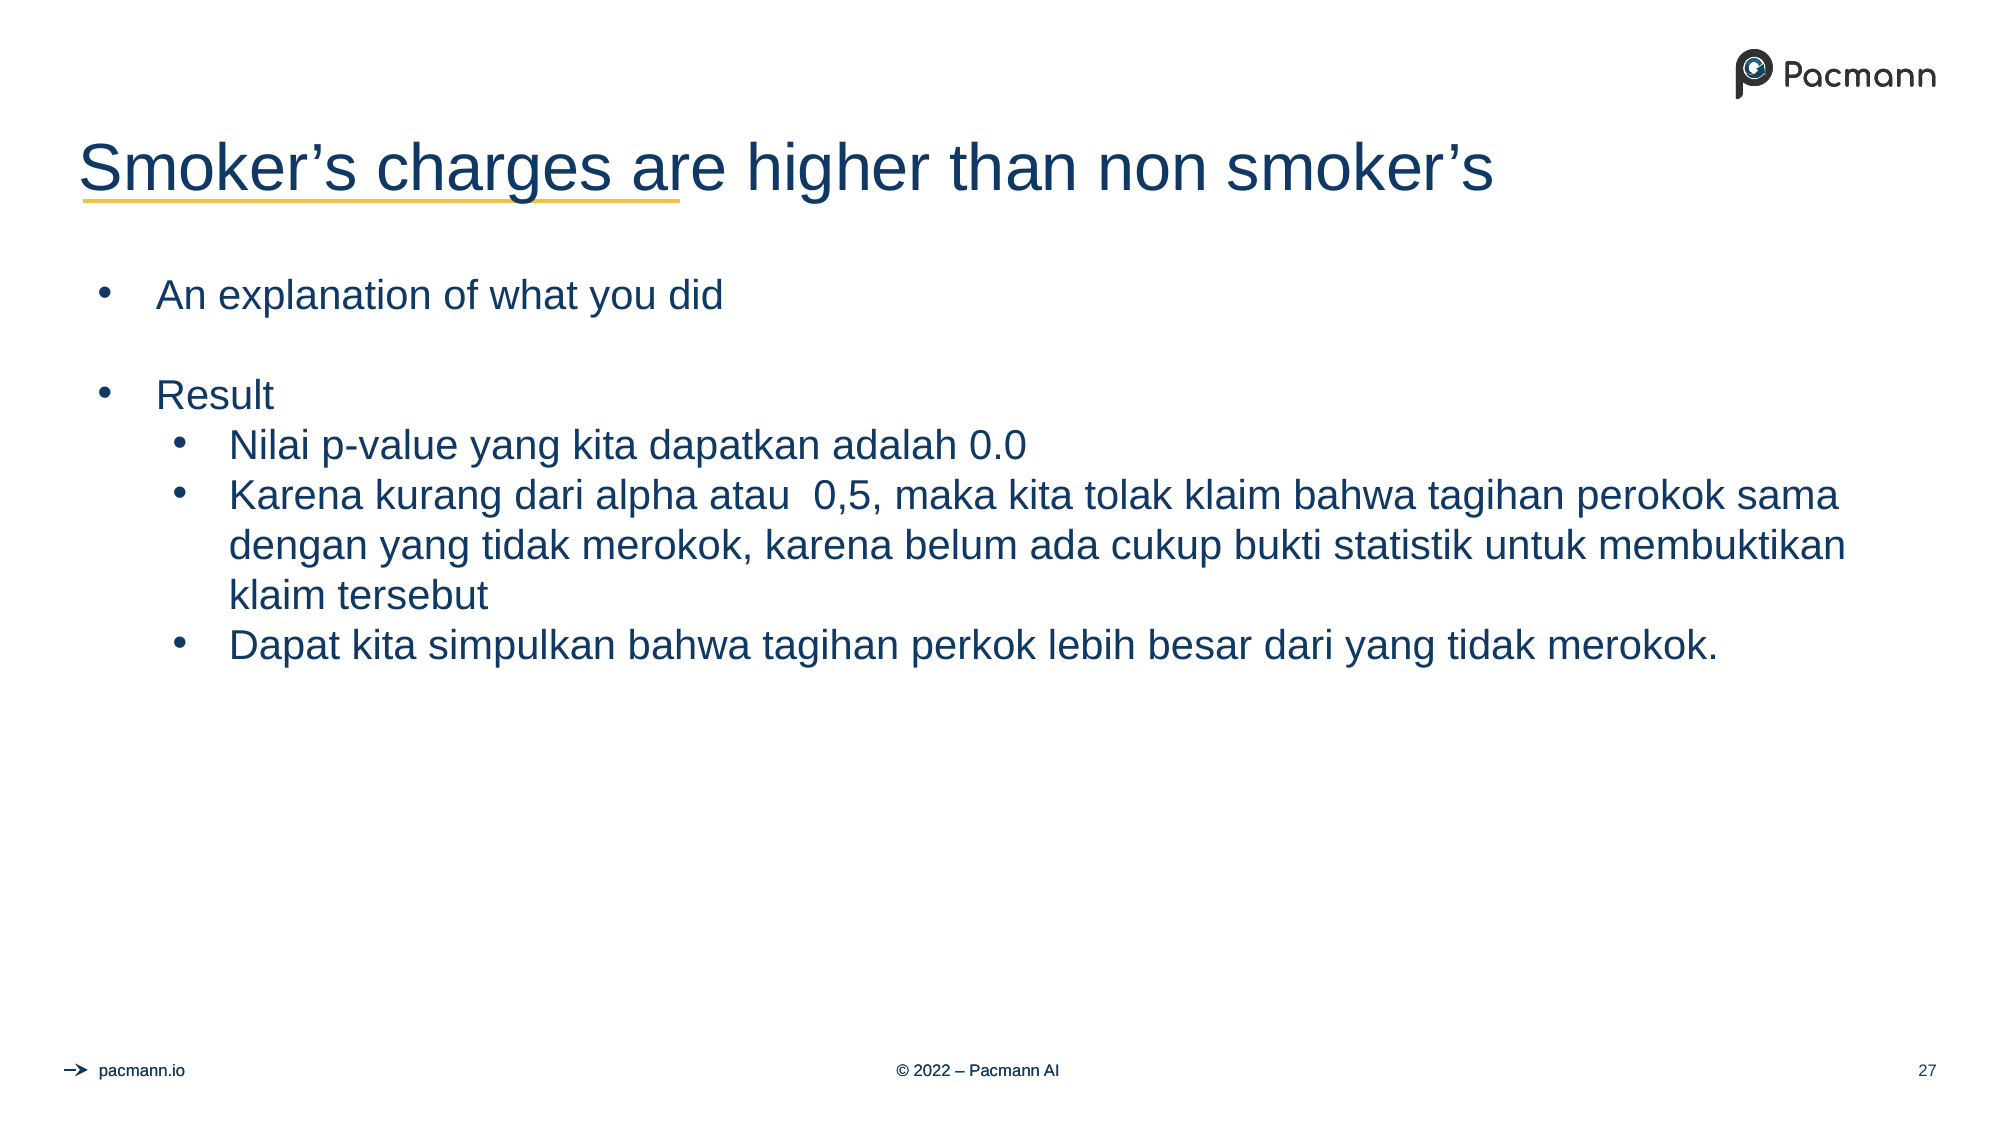

# Smoker’s charges are higher than non smoker’s
An explanation of what you did

Result
Nilai p-value yang kita dapatkan adalah 0.0
Karena kurang dari alpha atau  0,5, maka kita tolak klaim bahwa tagihan perokok sama dengan yang tidak merokok, karena belum ada cukup bukti statistik untuk membuktikan klaim tersebut
Dapat kita simpulkan bahwa tagihan perkok lebih besar dari yang tidak merokok.